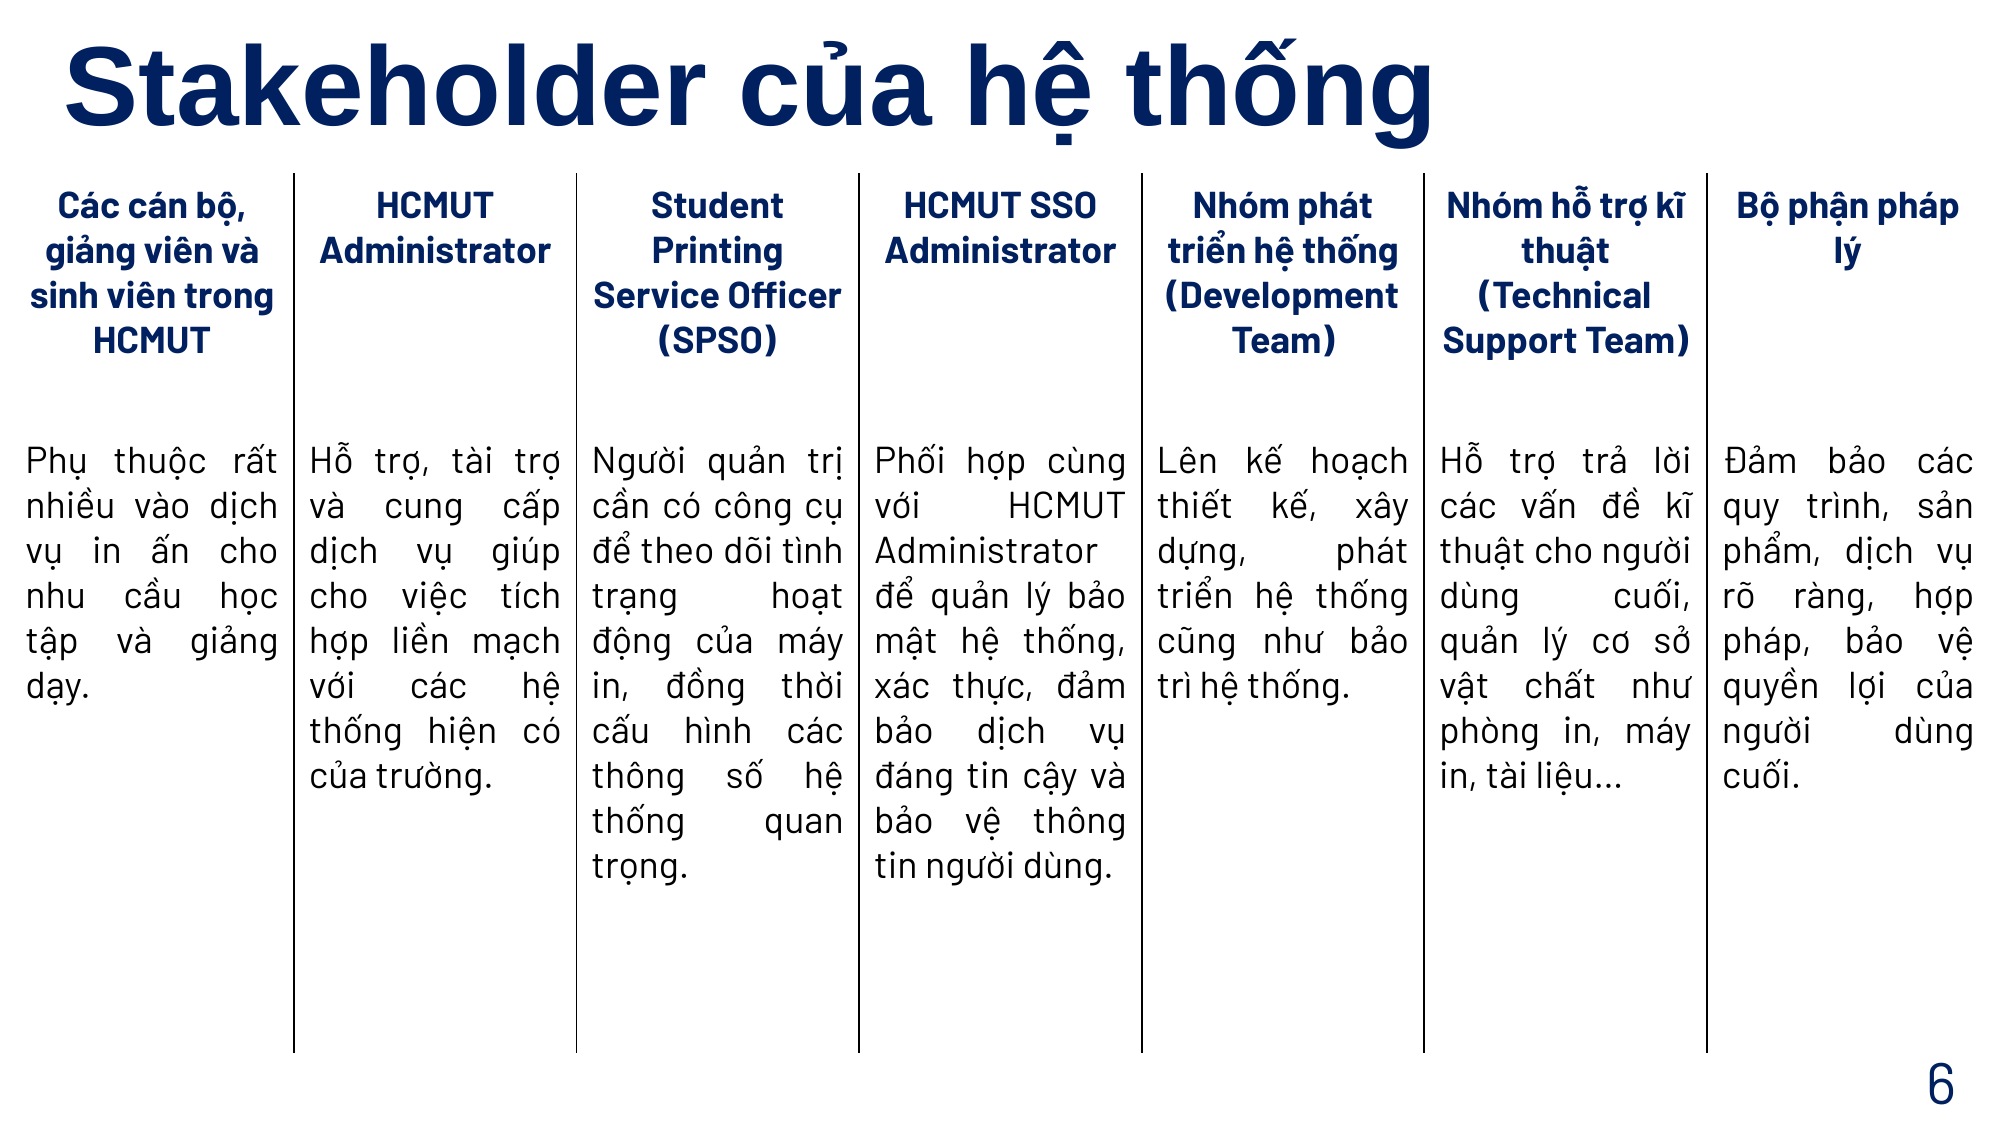

Stakeholder của hệ thống
| Các cán bộ, giảng viên và sinh viên trong HCMUT | HCMUT Administrator | Student Printing Service Officer (SPSO) | HCMUT SSO Administrator | Nhóm phát triển hệ thống (Development Team) | Nhóm hỗ trợ kĩ thuật (Technical Support Team) | Bộ phận pháp lý |
| --- | --- | --- | --- | --- | --- | --- |
|  |  |  |  |  |  |  |
| Phụ thuộc rất nhiều vào dịch vụ in ấn cho nhu cầu học tập và giảng dạy. | Hỗ trợ, tài trợ và cung cấp dịch vụ giúp cho việc tích hợp liền mạch với các hệ thống hiện có của trường. | Người quản trị cần có công cụ để theo dõi tình trạng hoạt động của máy in, đồng thời cấu hình các thông số hệ thống quan trọng. | Phối hợp cùng với HCMUT Administrator để quản lý bảo mật hệ thống, xác thực, đảm bảo dịch vụ đáng tin cậy và bảo vệ thông tin người dùng. | Lên kế hoạch thiết kế, xây dựng, phát triển hệ thống cũng như bảo trì hệ thống. | Hỗ trợ trả lời các vấn đề kĩ thuật cho người dùng cuối, quản lý cơ sở vật chất như phòng in, máy in, tài liệu… | Đảm bảo các quy trình, sản phẩm, dịch vụ rõ ràng, hợp pháp, bảo vệ quyền lợi của người dùng cuối. |
6